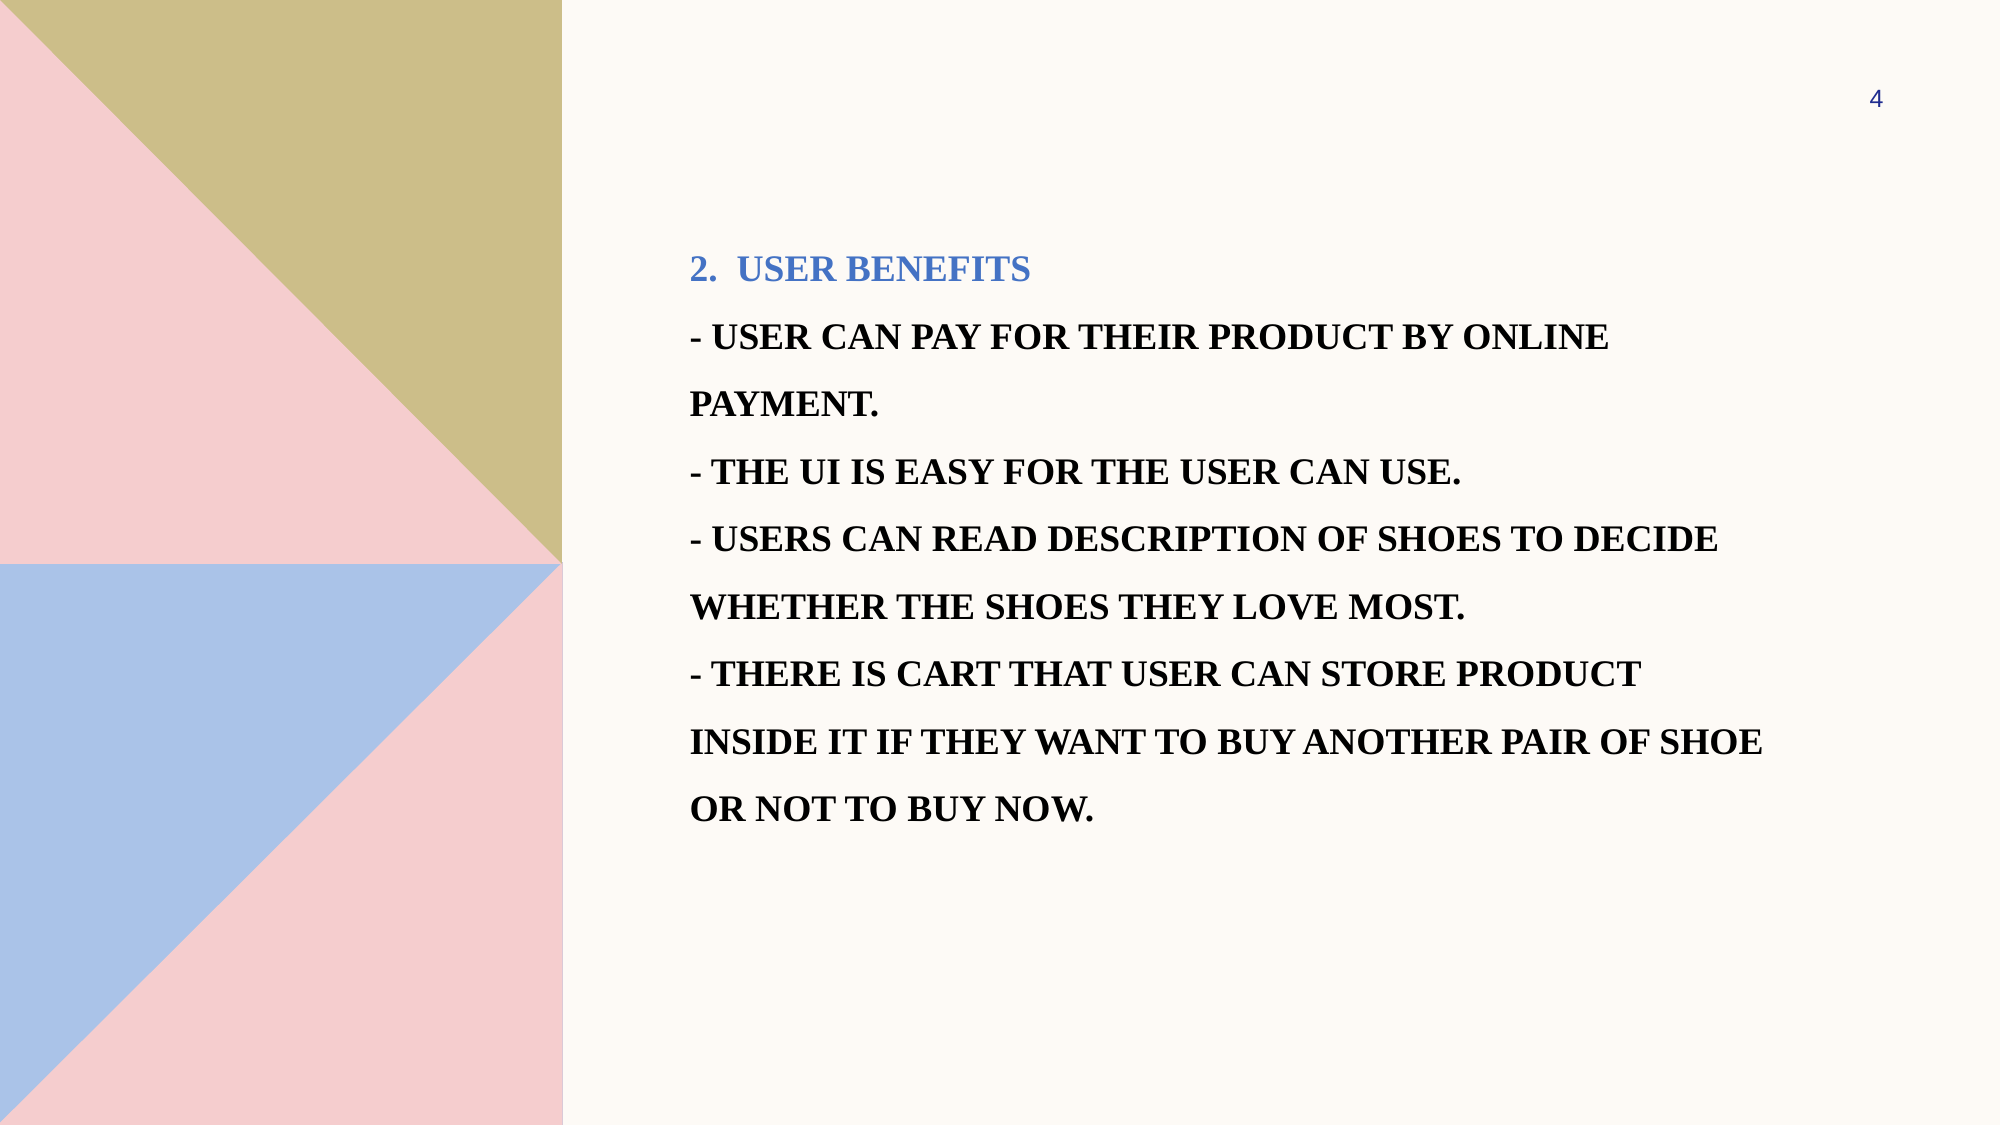

4
# 2.  User benefits - User can pay for their product by online payment. - The UI is easy for the user can use. - Users can read description of shoes to decide whether the shoes they love most. - There is cart that user can store product inside it if they want to buy another pair of shoe or not to buy now.